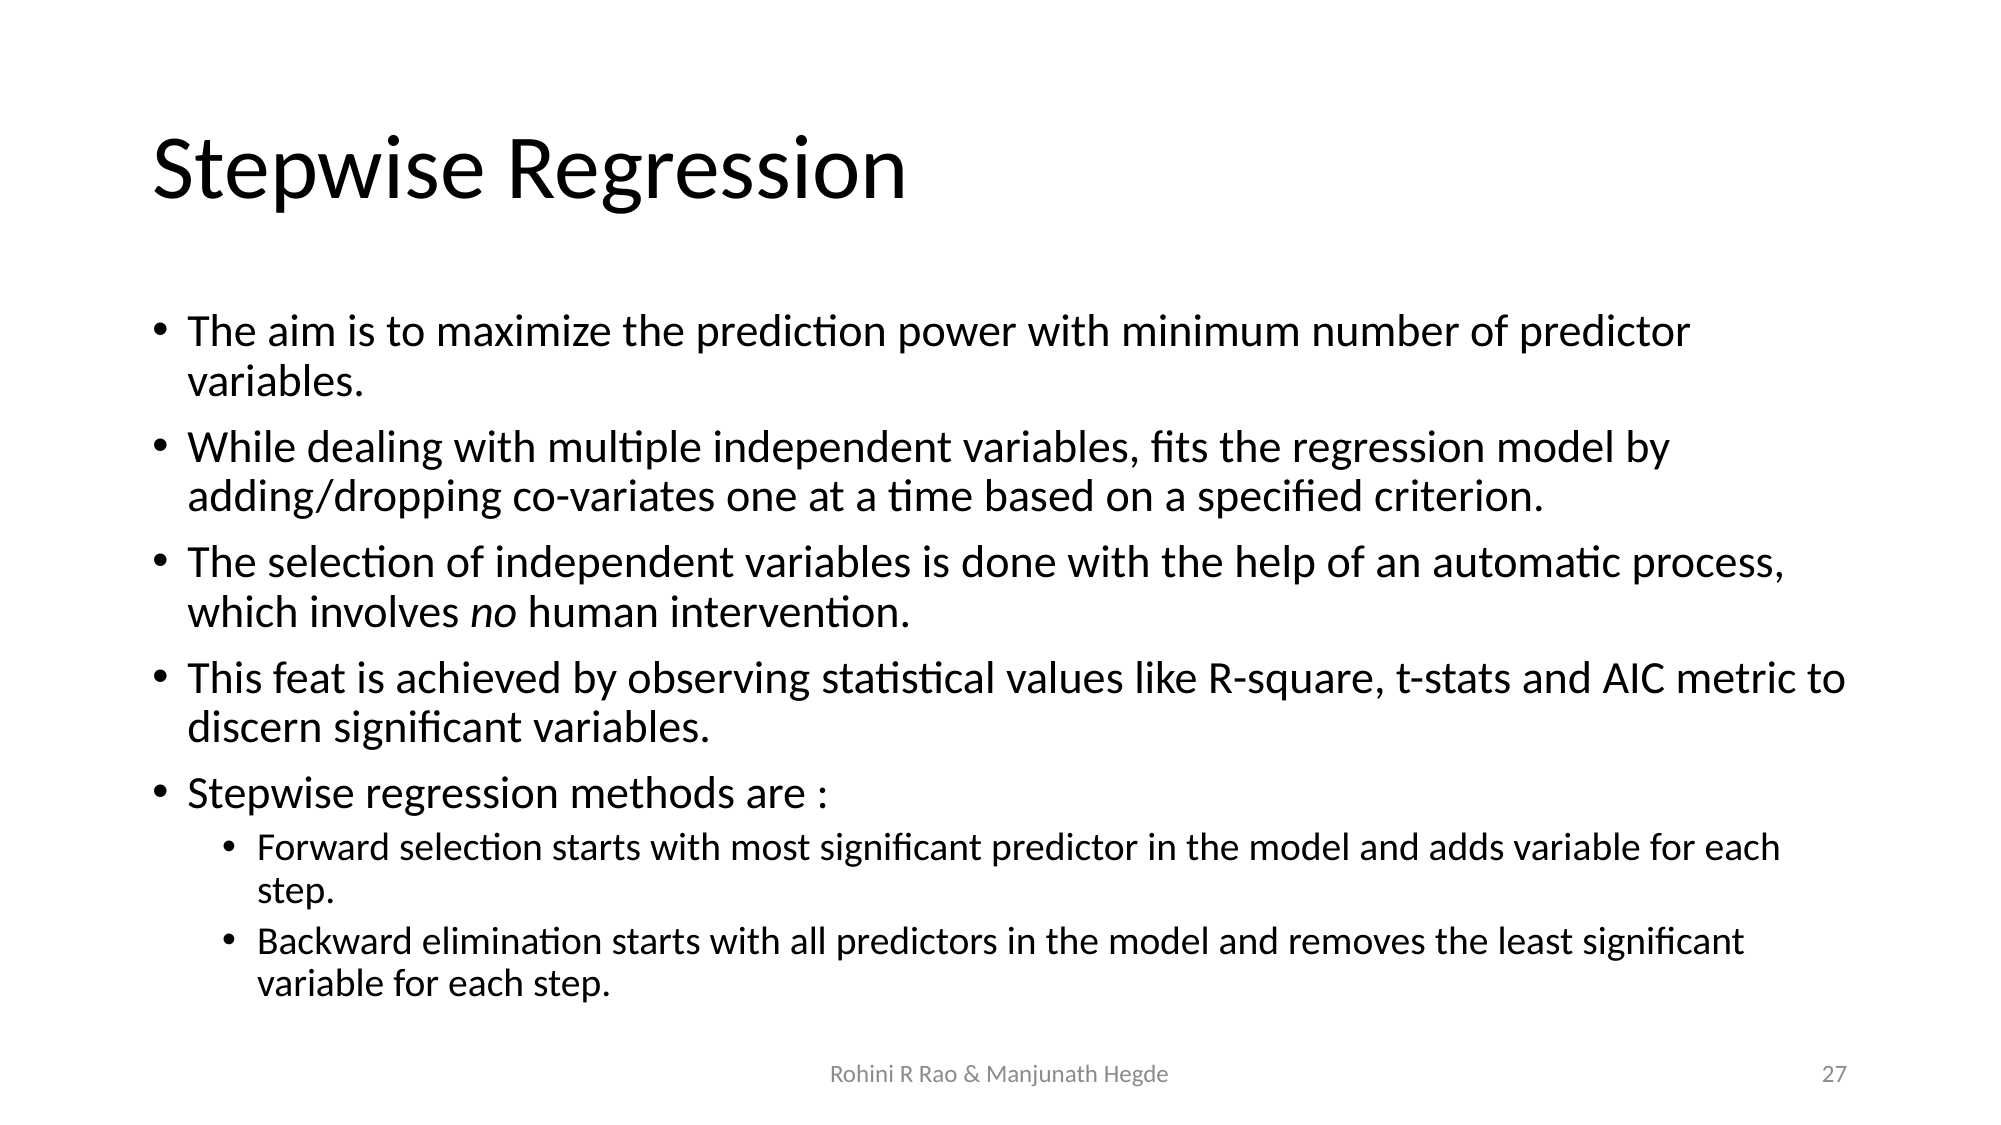

# Stepwise Regression
The aim is to maximize the prediction power with minimum number of predictor variables.
While dealing with multiple independent variables, fits the regression model by adding/dropping co-variates one at a time based on a specified criterion.
The selection of independent variables is done with the help of an automatic process, which involves no human intervention.
This feat is achieved by observing statistical values like R-square, t-stats and AIC metric to discern significant variables.
Stepwise regression methods are :
Forward selection starts with most significant predictor in the model and adds variable for each step.
Backward elimination starts with all predictors in the model and removes the least significant variable for each step.

Rohini R Rao & Manjunath Hegde
27